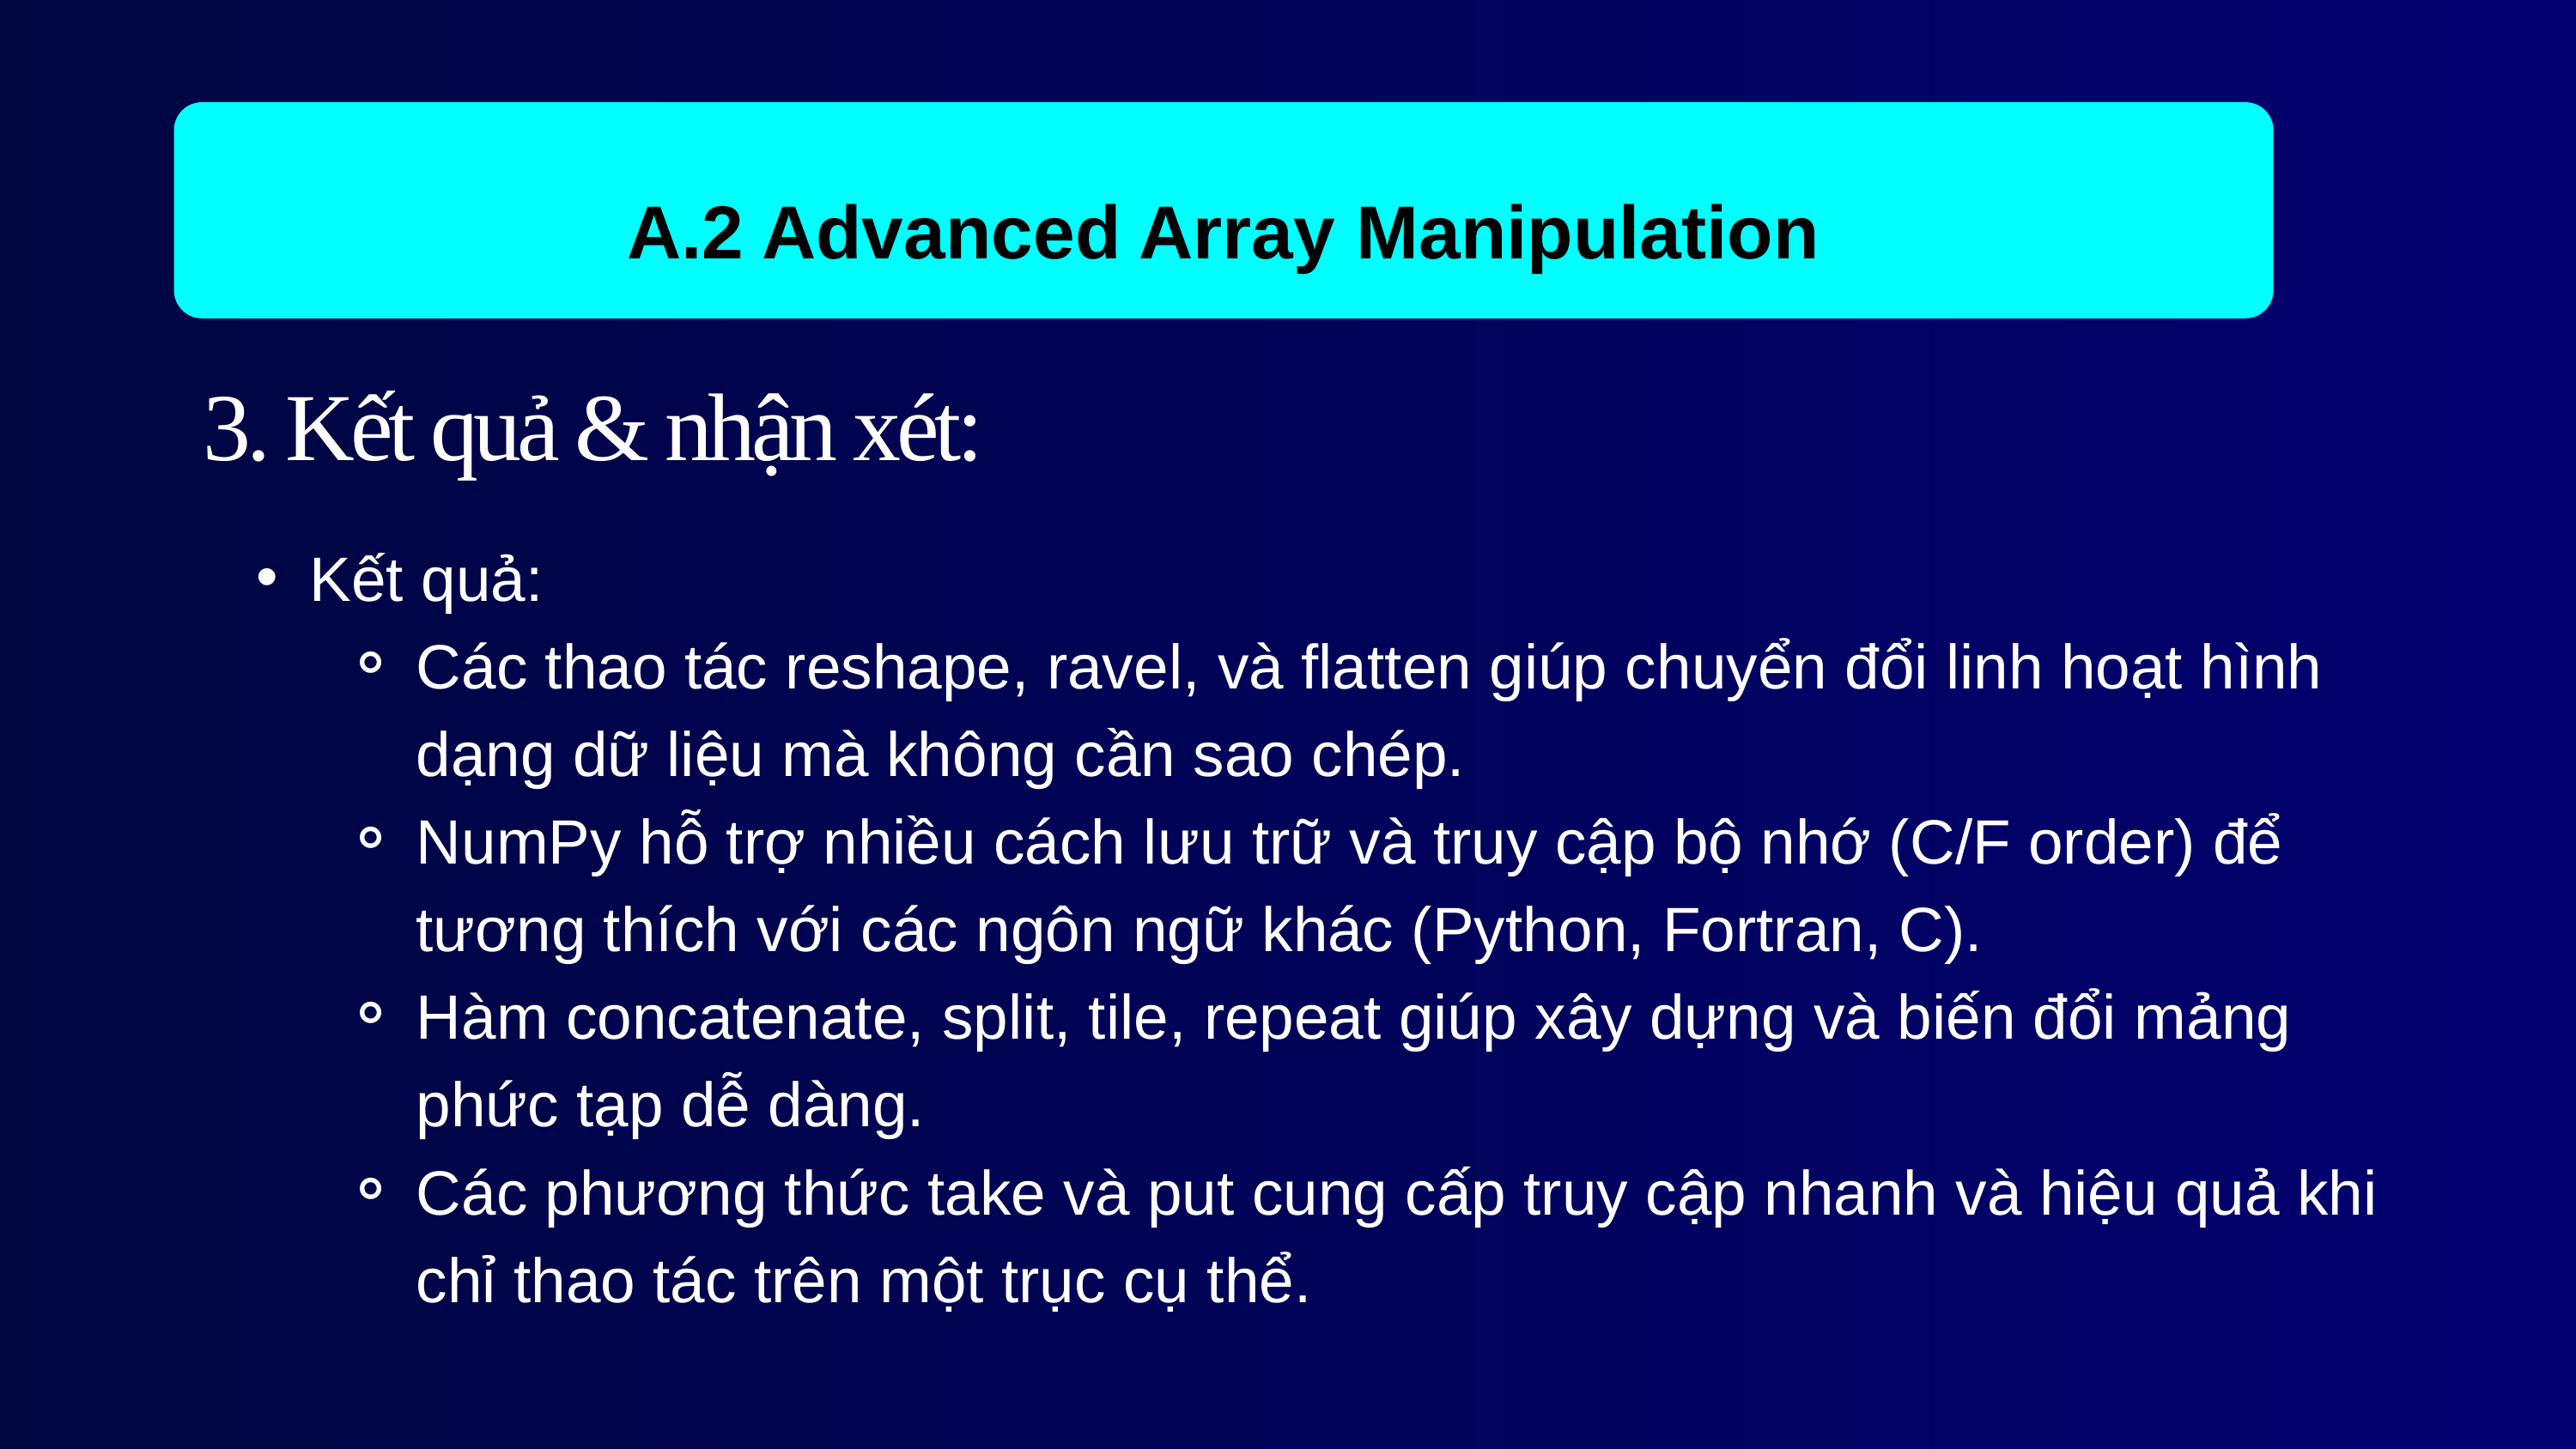

A.2 Advanced Array Manipulation

3. Kết quả & nhận xét:
Kết quả:
Các thao tác reshape, ravel, và flatten giúp chuyển đổi linh hoạt hình dạng dữ liệu mà không cần sao chép.
NumPy hỗ trợ nhiều cách lưu trữ và truy cập bộ nhớ (C/F order) để tương thích với các ngôn ngữ khác (Python, Fortran, C).
Hàm concatenate, split, tile, repeat giúp xây dựng và biến đổi mảng phức tạp dễ dàng.
Các phương thức take và put cung cấp truy cập nhanh và hiệu quả khi chỉ thao tác trên một trục cụ thể.